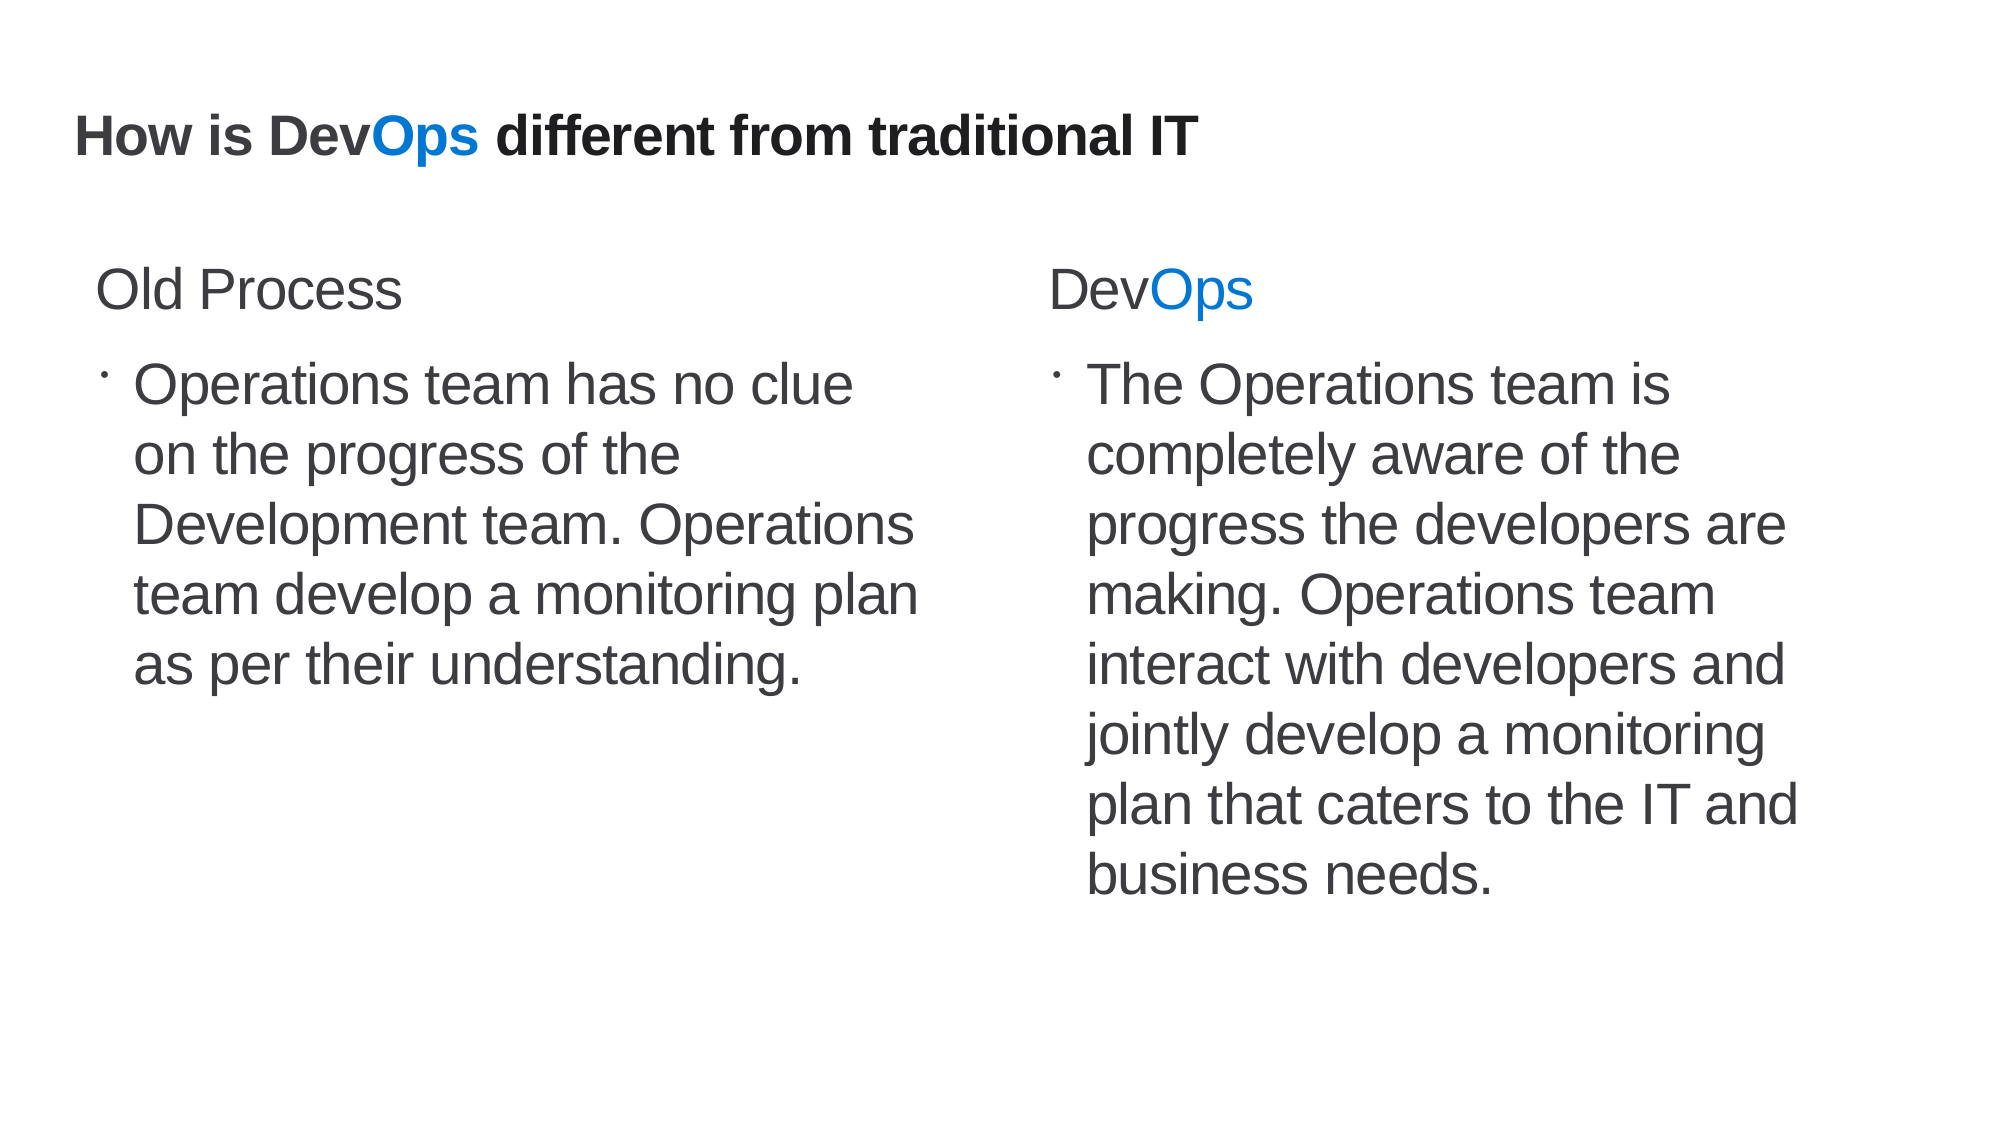

# How is DevOps different from traditional IT
Old Process
Operations team has no clue on the progress of the Development team. Operations team develop a monitoring plan as per their understanding.
DevOps
The Operations team is completely aware of the progress the developers are making. Operations team interact with developers and jointly develop a monitoring plan that caters to the IT and business needs.